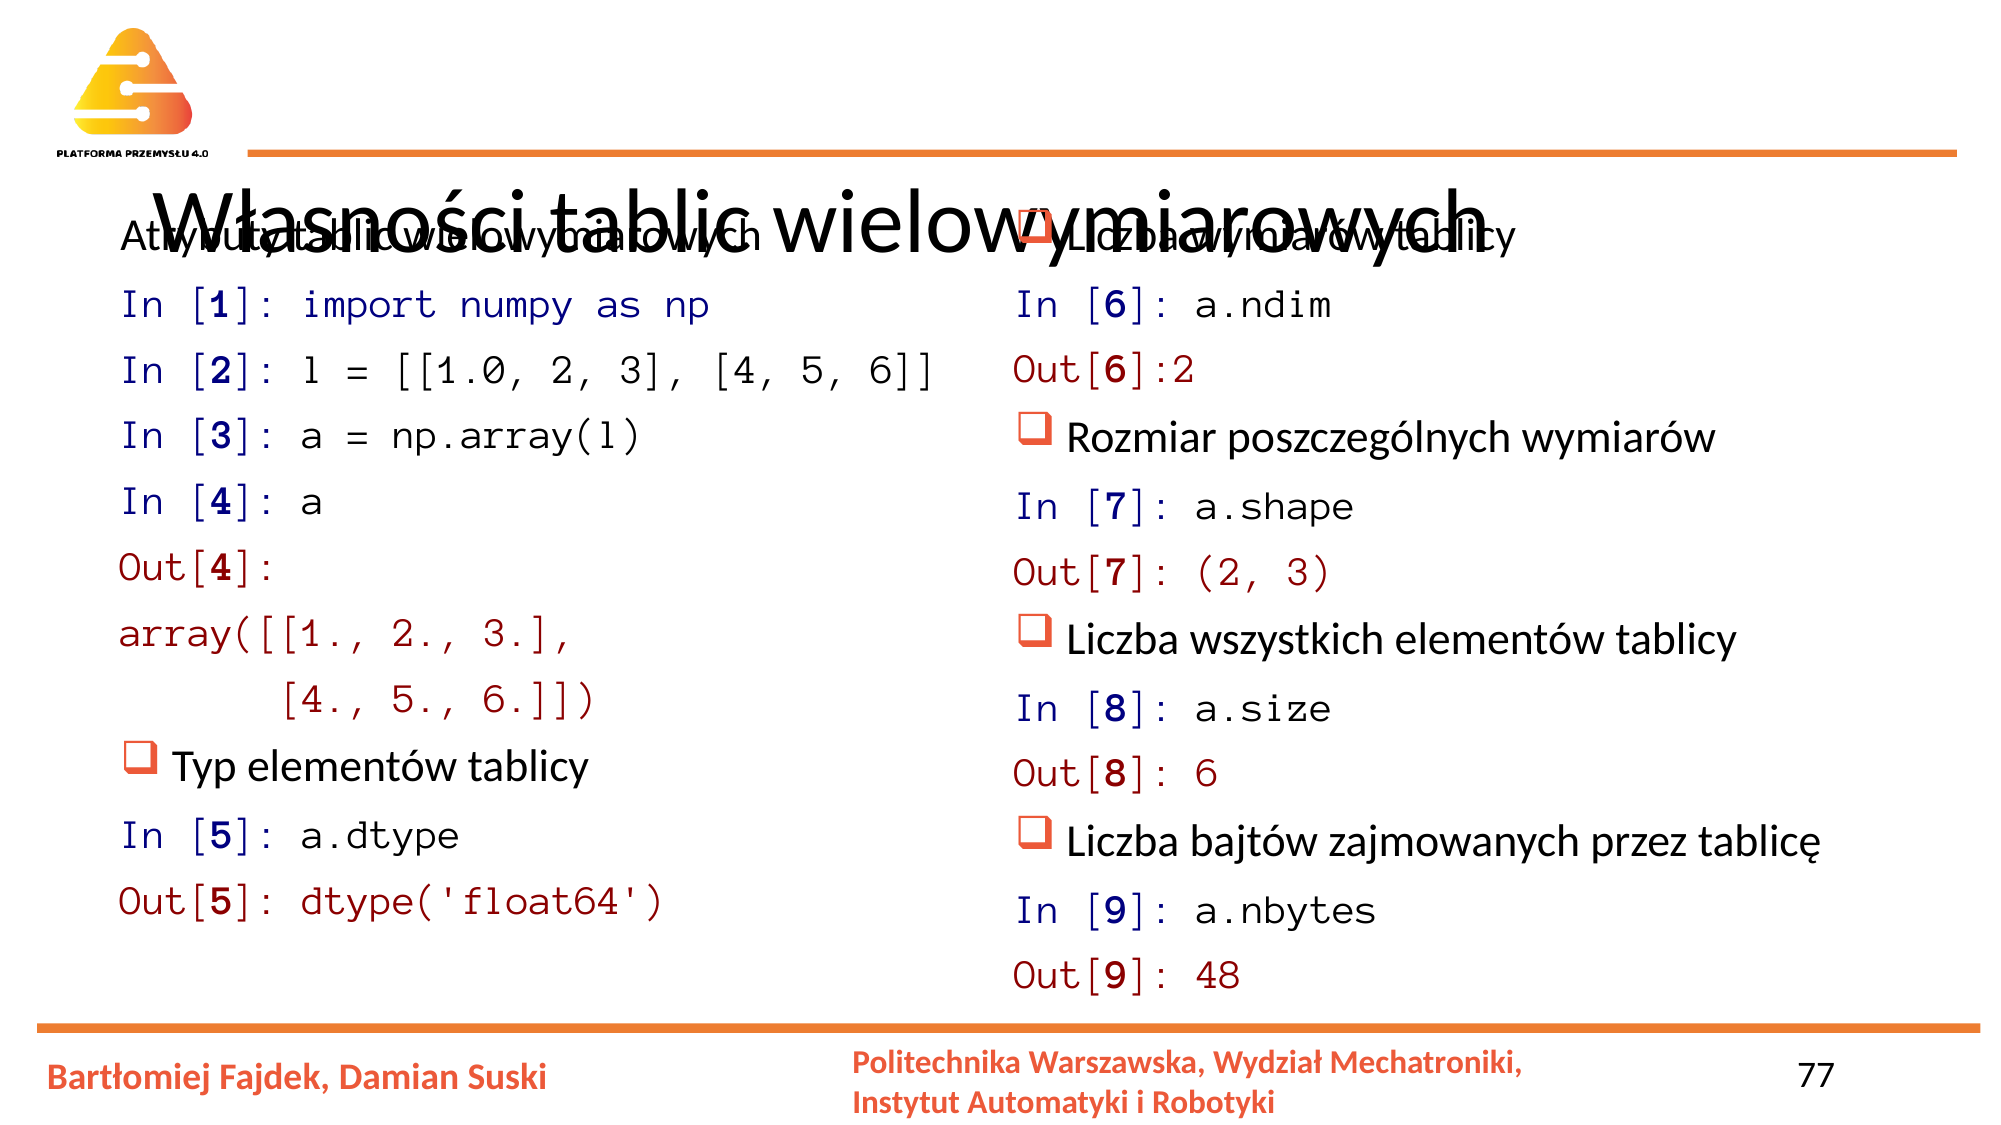

# Własności tablic wielowymiarowych
Atrybuty tablic wielowymiarowych
In [1]: import numpy as np
In [2]: l = [[1.0, 2, 3], [4, 5, 6]]
In [3]: a = np.array(l)
In [4]: a
Out[4]:
array([[1., 2., 3.],
       [4., 5., 6.]])
 Typ elementów tablicy
In [5]: a.dtype
Out[5]: dtype('float64')

 Liczba wymiarów tablicy
In [6]: a.ndim
Out[6]:2
 Rozmiar poszczególnych wymiarów
In [7]: a.shape
Out[7]: (2, 3)
 Liczba wszystkich elementów tablicy
In [8]: a.size
Out[8]: 6
 Liczba bajtów zajmowanych przez tablicę
In [9]: a.nbytes
Out[9]: 48

77